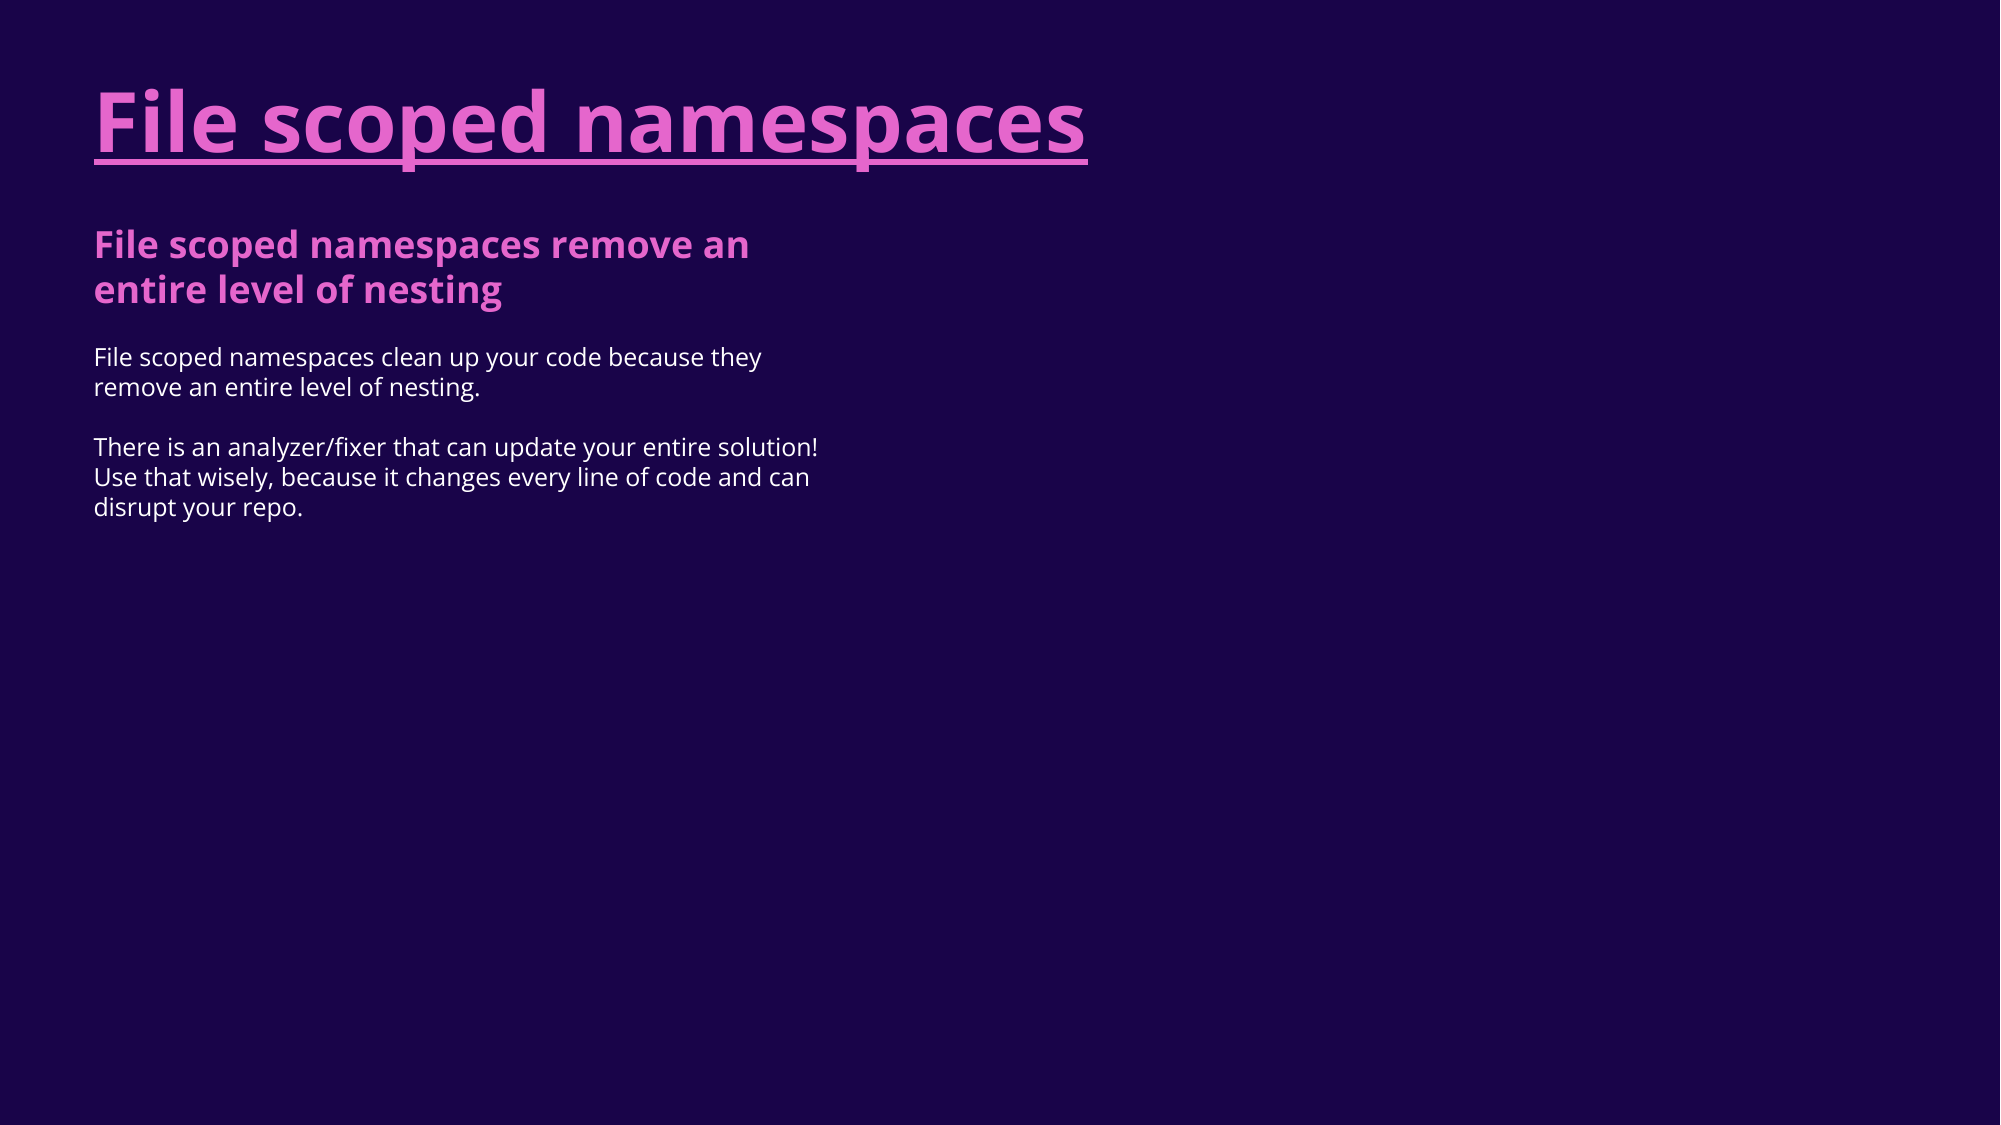

File scoped namespaces
File scoped namespaces remove an entire level of nesting
File scoped namespaces clean up your code because they remove an entire level of nesting.
There is an analyzer/fixer that can update your entire solution! Use that wisely, because it changes every line of code and can disrupt your repo.